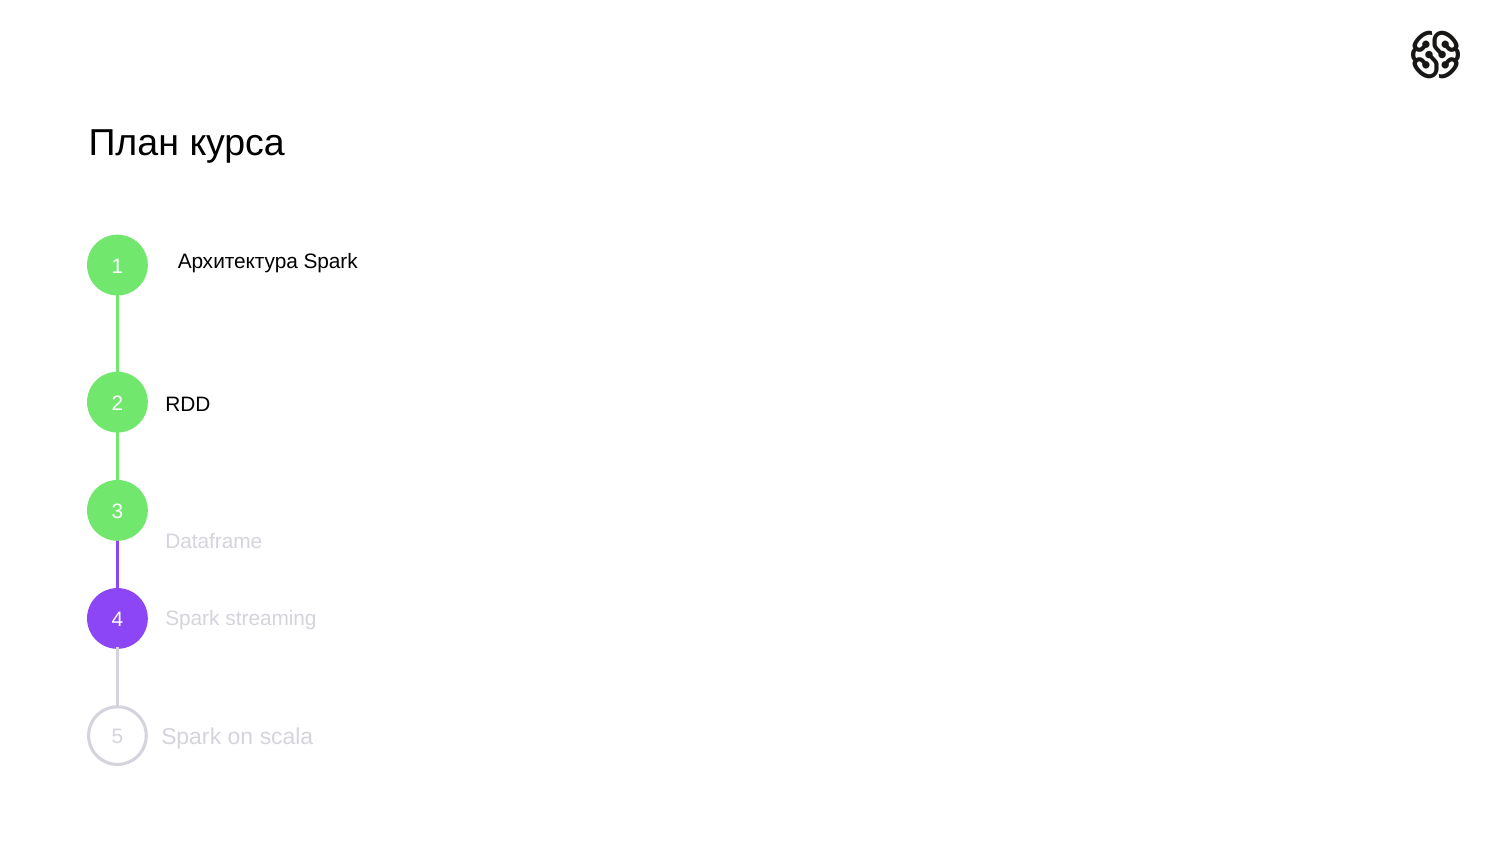

# План курса
Архитектура Spark
1
2
RDD

3
Dataframe
4
Spark streaming

5
Spark on scala